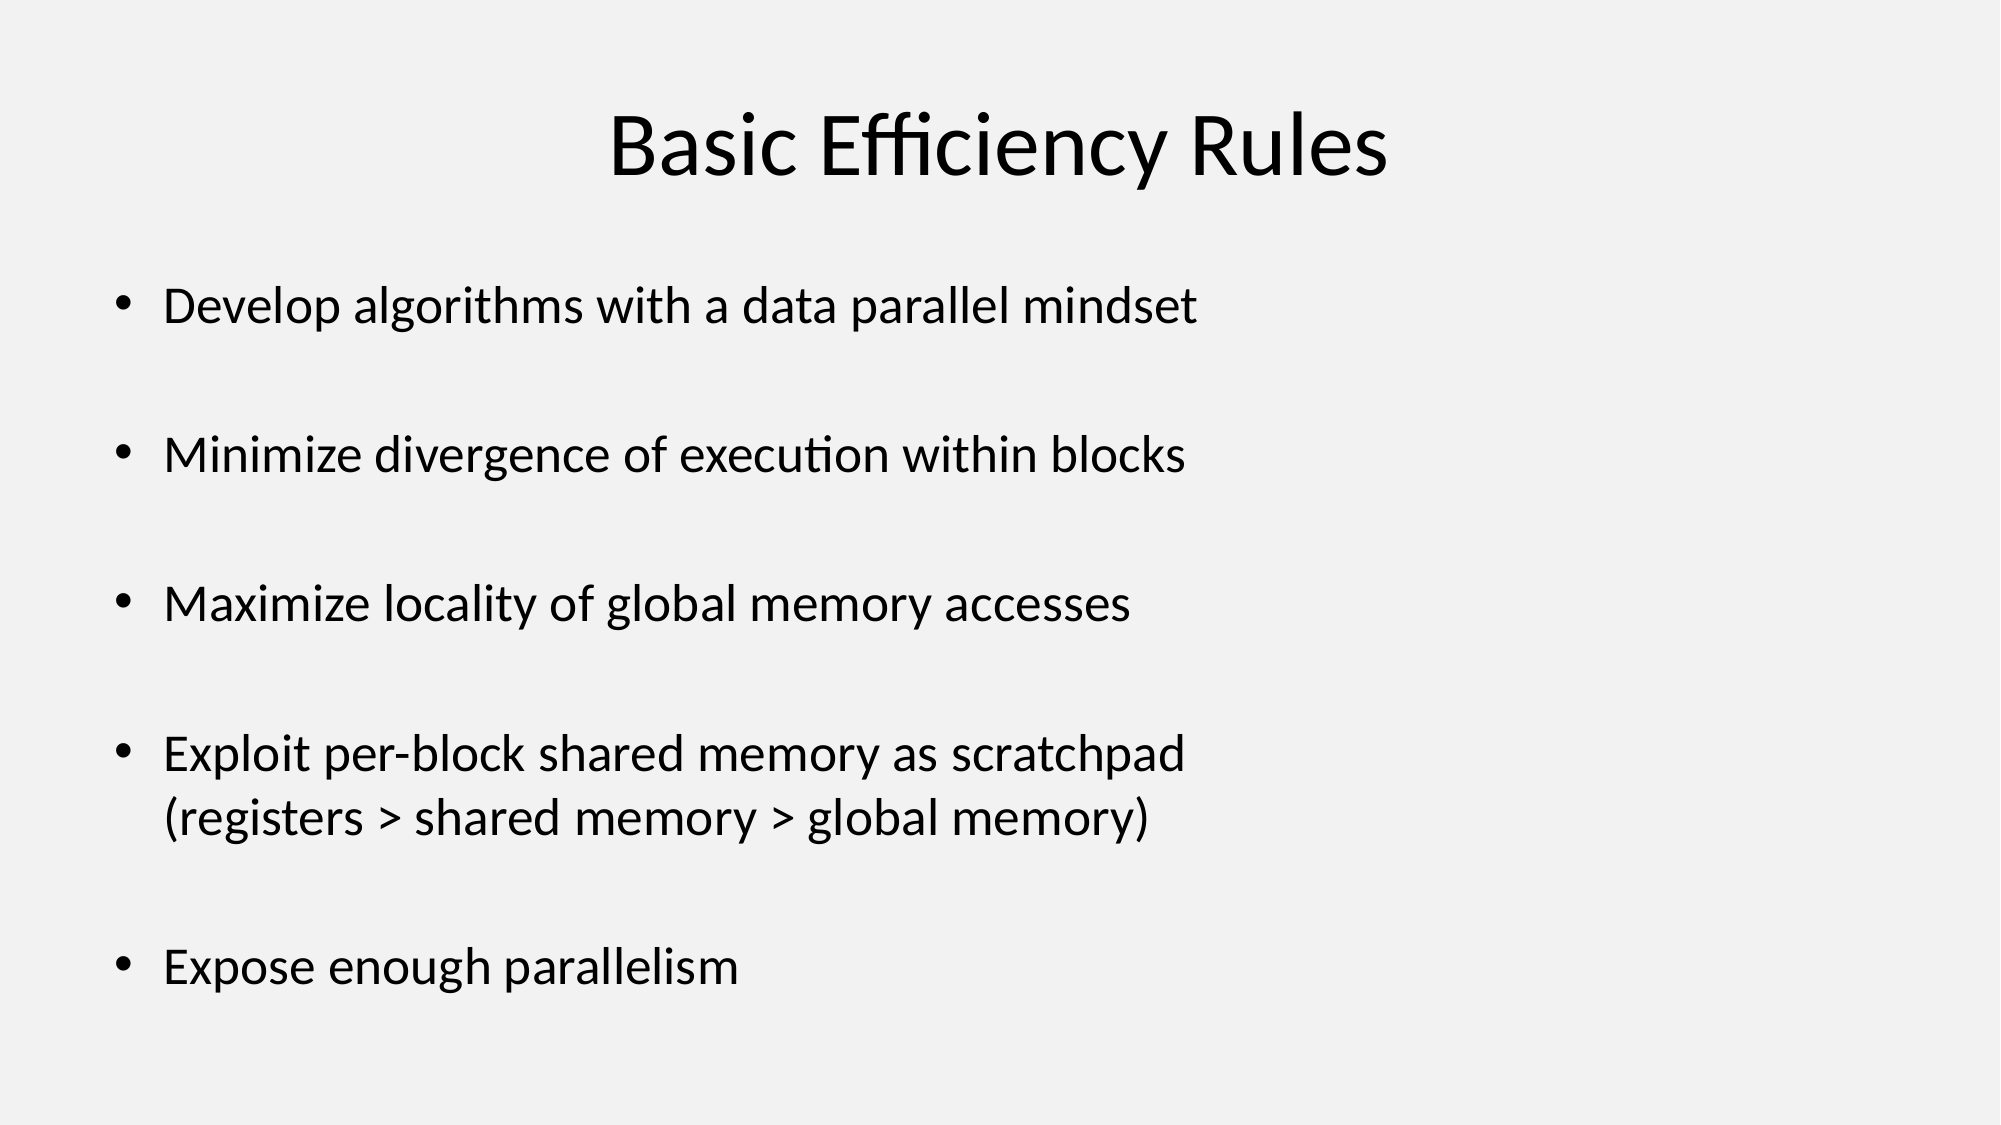

# Basic Efficiency Rules
Develop algorithms with a data parallel mindset

Minimize divergence of execution within blocks

Maximize locality of global memory accesses

Exploit per-block shared memory as scratchpad
(registers > shared memory > global memory)

Expose enough parallelism